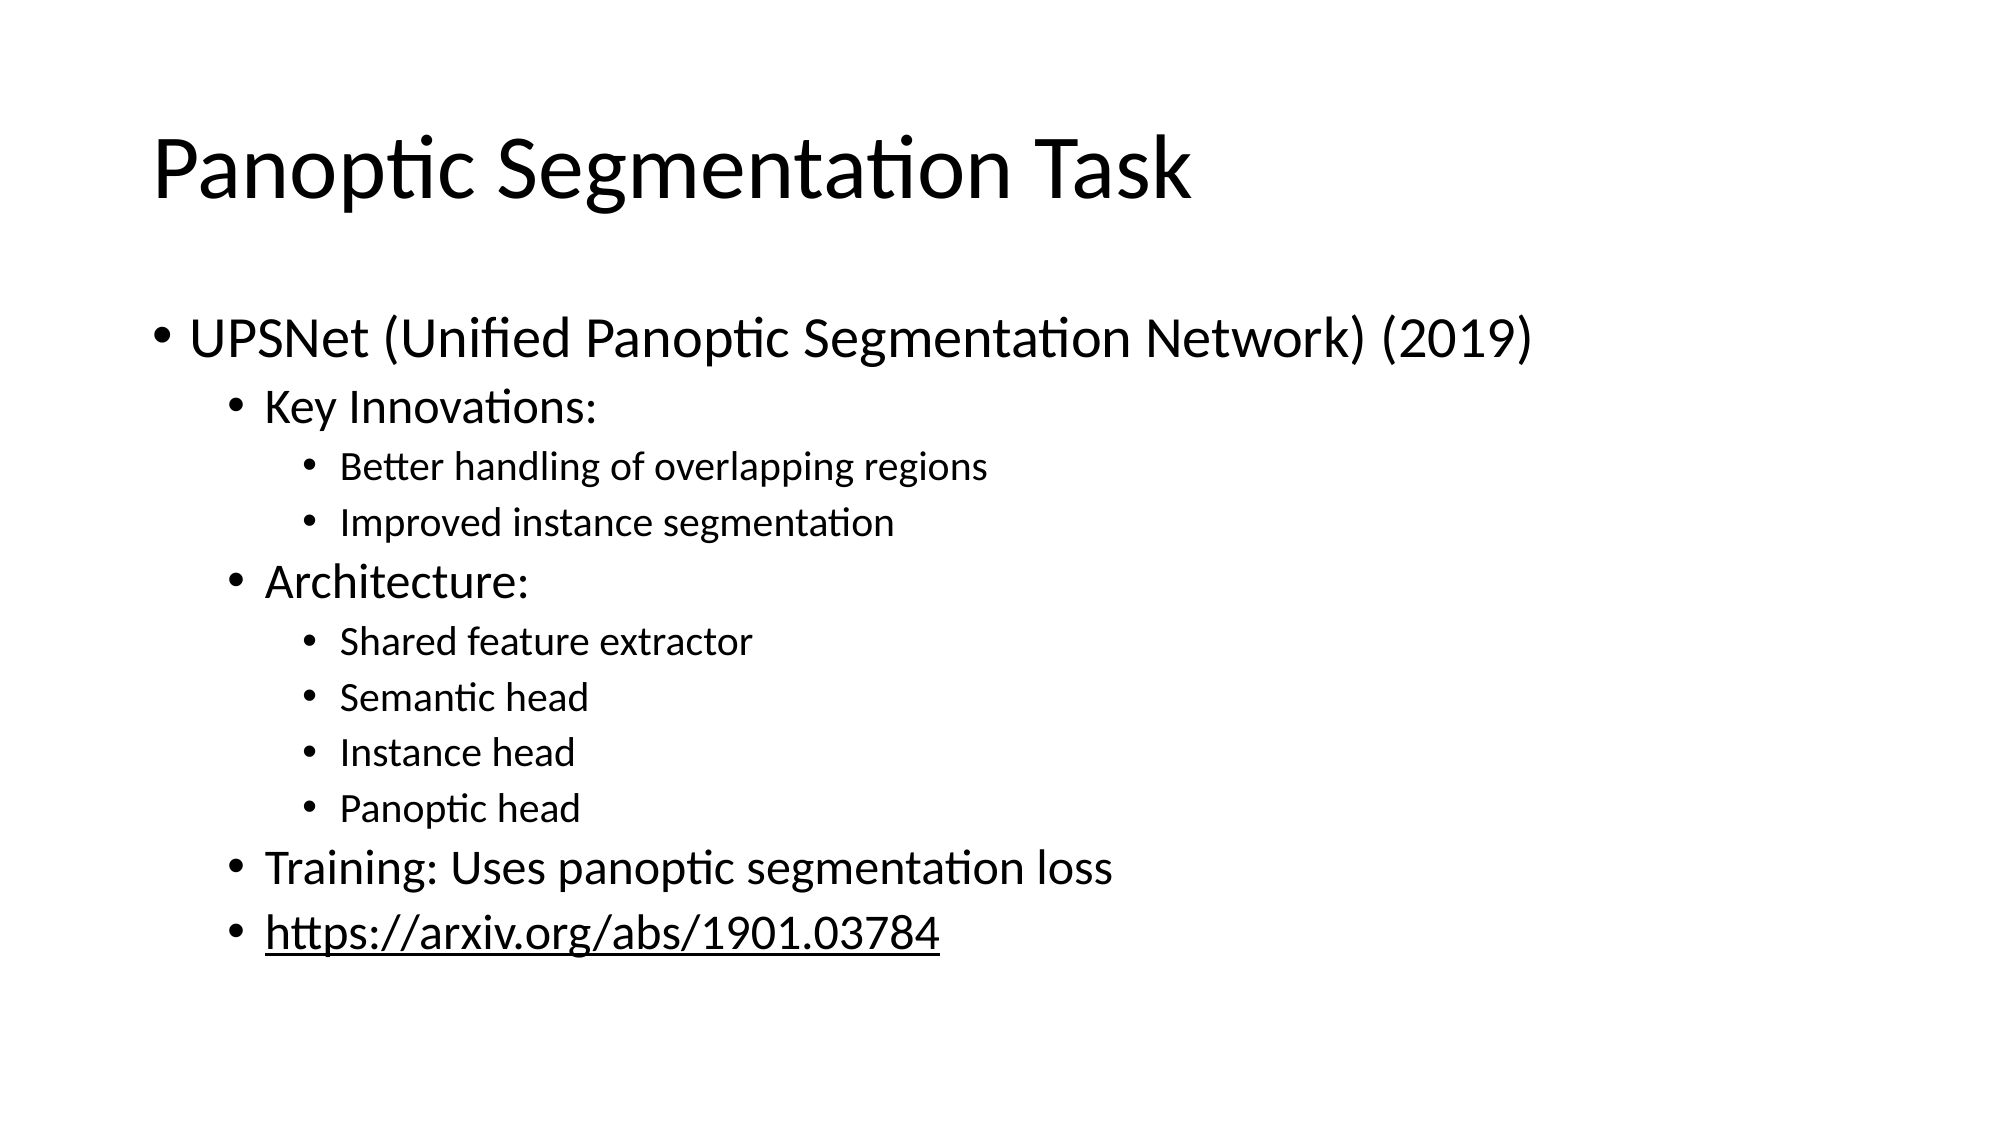

# Panoptic Segmentation Task
UPSNet (Unified Panoptic Segmentation Network) (2019)
Key Innovations:
Better handling of overlapping regions
Improved instance segmentation
Architecture:
Shared feature extractor
Semantic head
Instance head
Panoptic head
Training: Uses panoptic segmentation loss
https://arxiv.org/abs/1901.03784